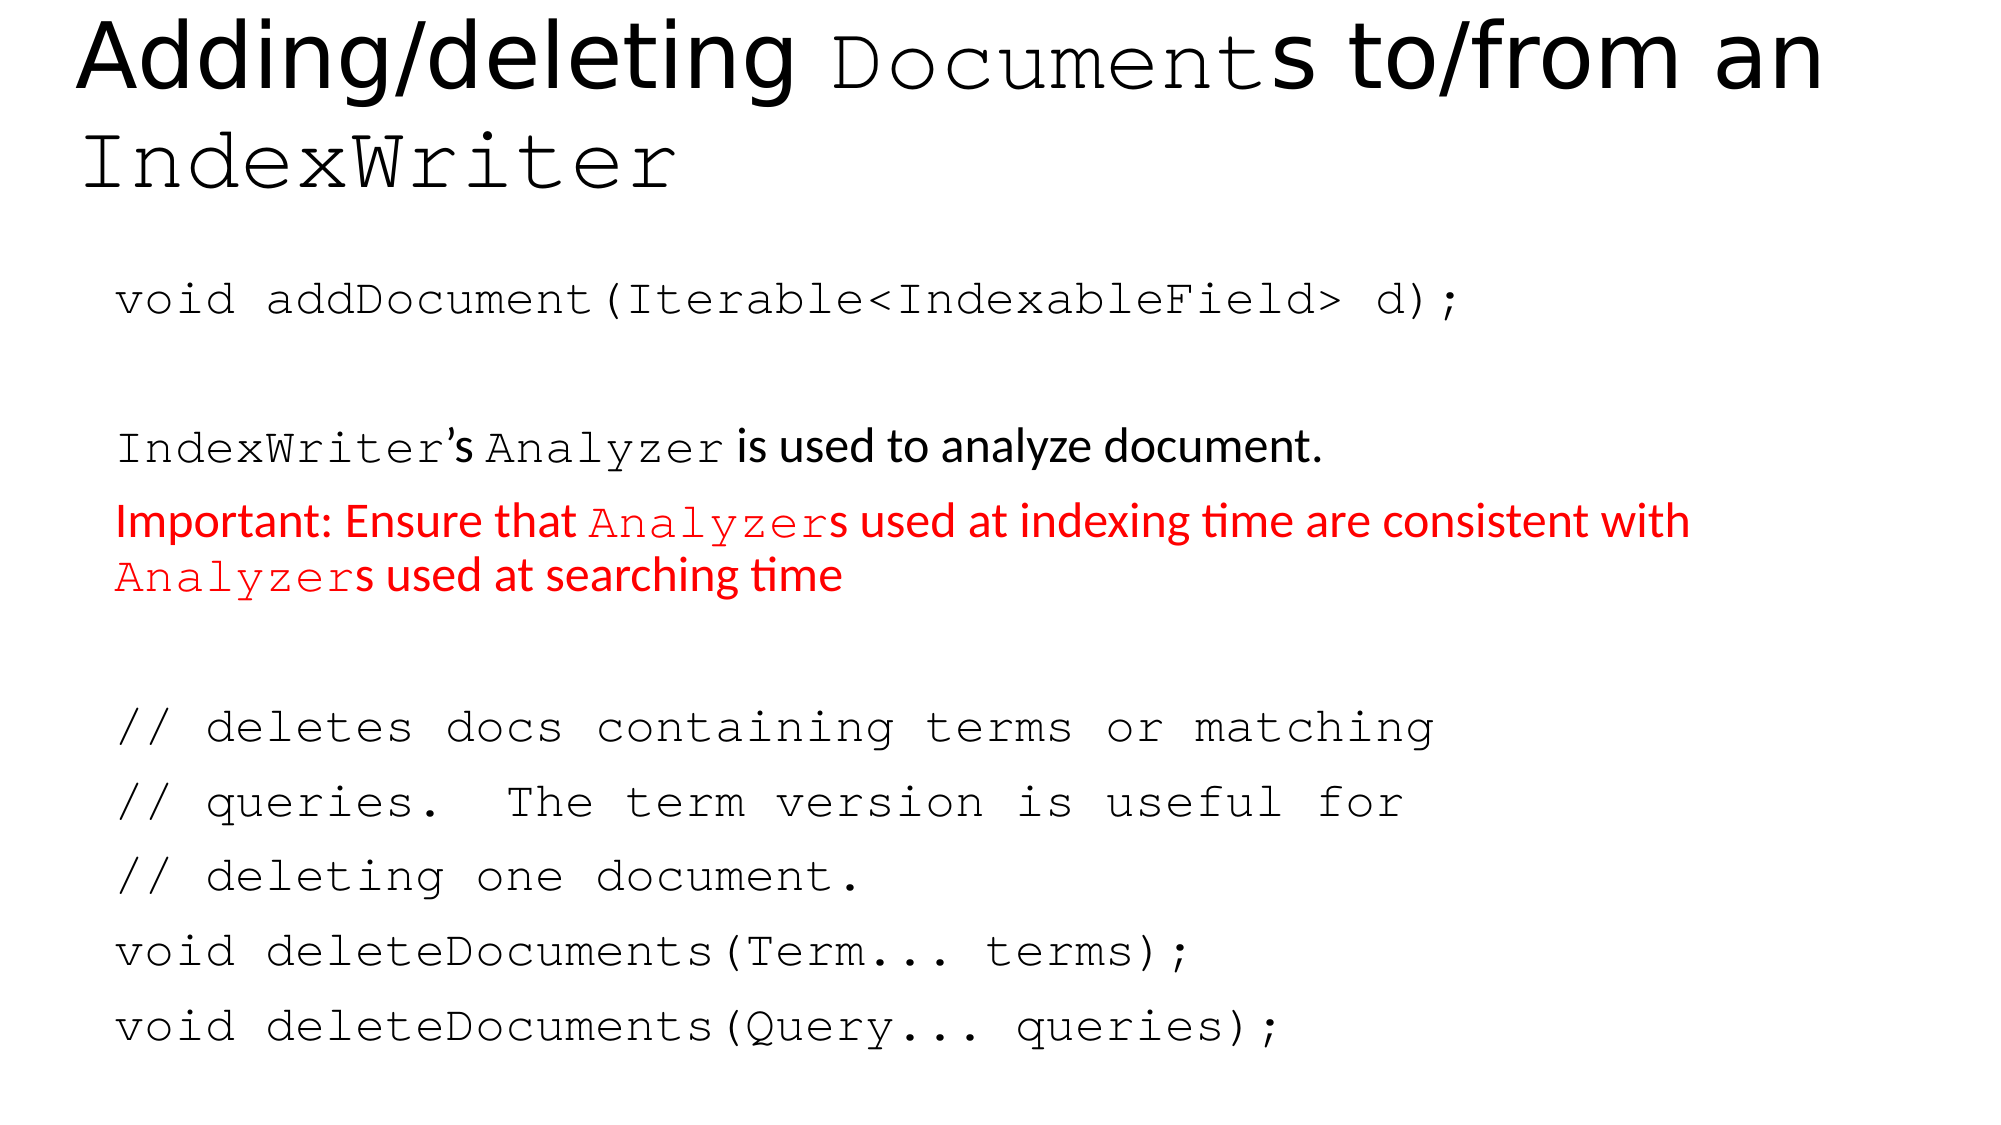

# Adding/deleting Documents to/from an IndexWriter
void addDocument(Iterable<IndexableField> d);

IndexWriter’s Analyzer is used to analyze document.
Important: Ensure that Analyzers used at indexing time are consistent with Analyzers used at searching time

// deletes docs containing terms or matching
// queries.  The term version is useful for
// deleting one document.
void deleteDocuments(Term... terms);
void deleteDocuments(Query... queries);